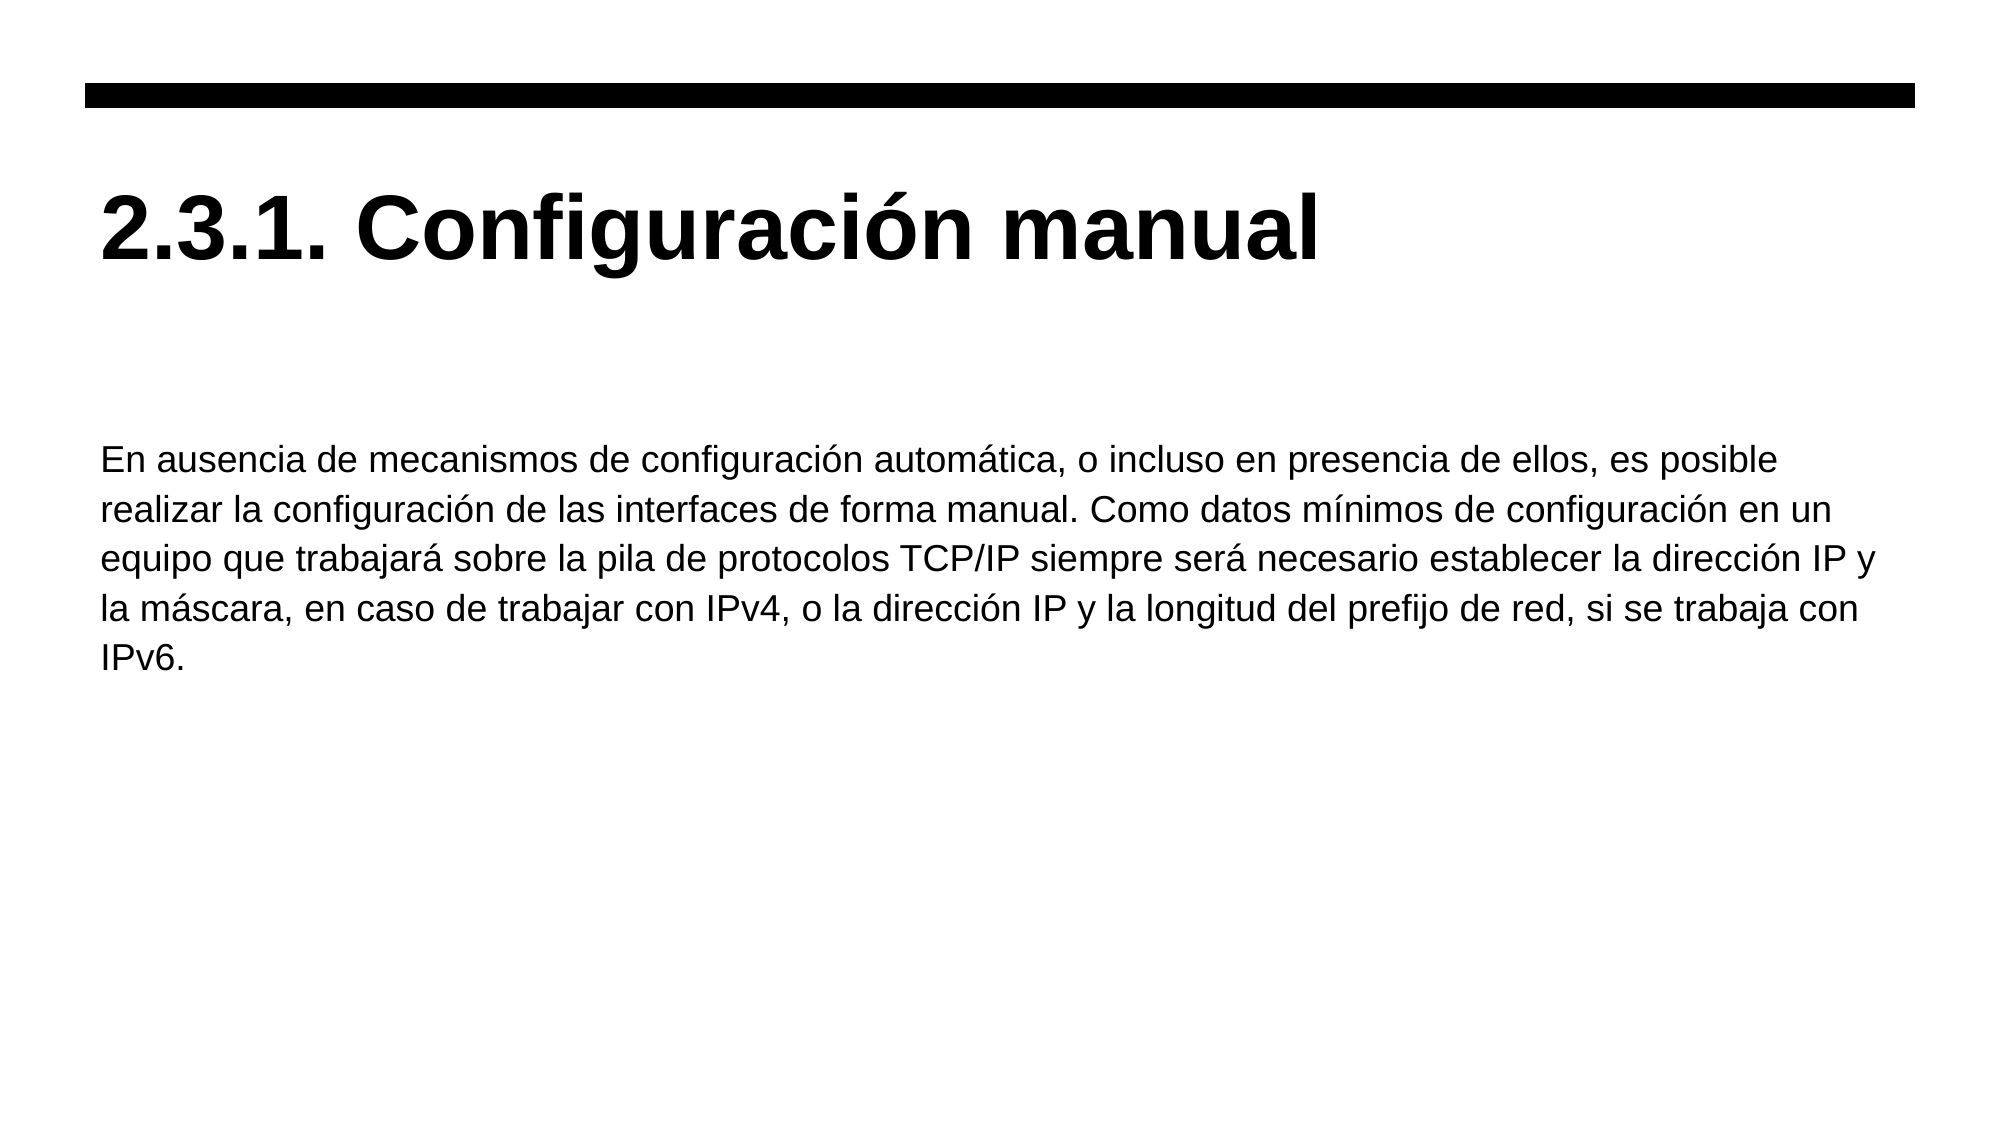

# 2.3.1. Configuración manual
En ausencia de mecanismos de configuración automática, o incluso en presencia de ellos, es posible realizar la configuración de las interfaces de forma manual. Como datos mínimos de configuración en un equipo que trabajará sobre la pila de protocolos TCP/IP siempre será necesario establecer la dirección IP y la máscara, en caso de trabajar con IPv4, o la dirección IP y la longitud del prefijo de red, si se trabaja con IPv6.